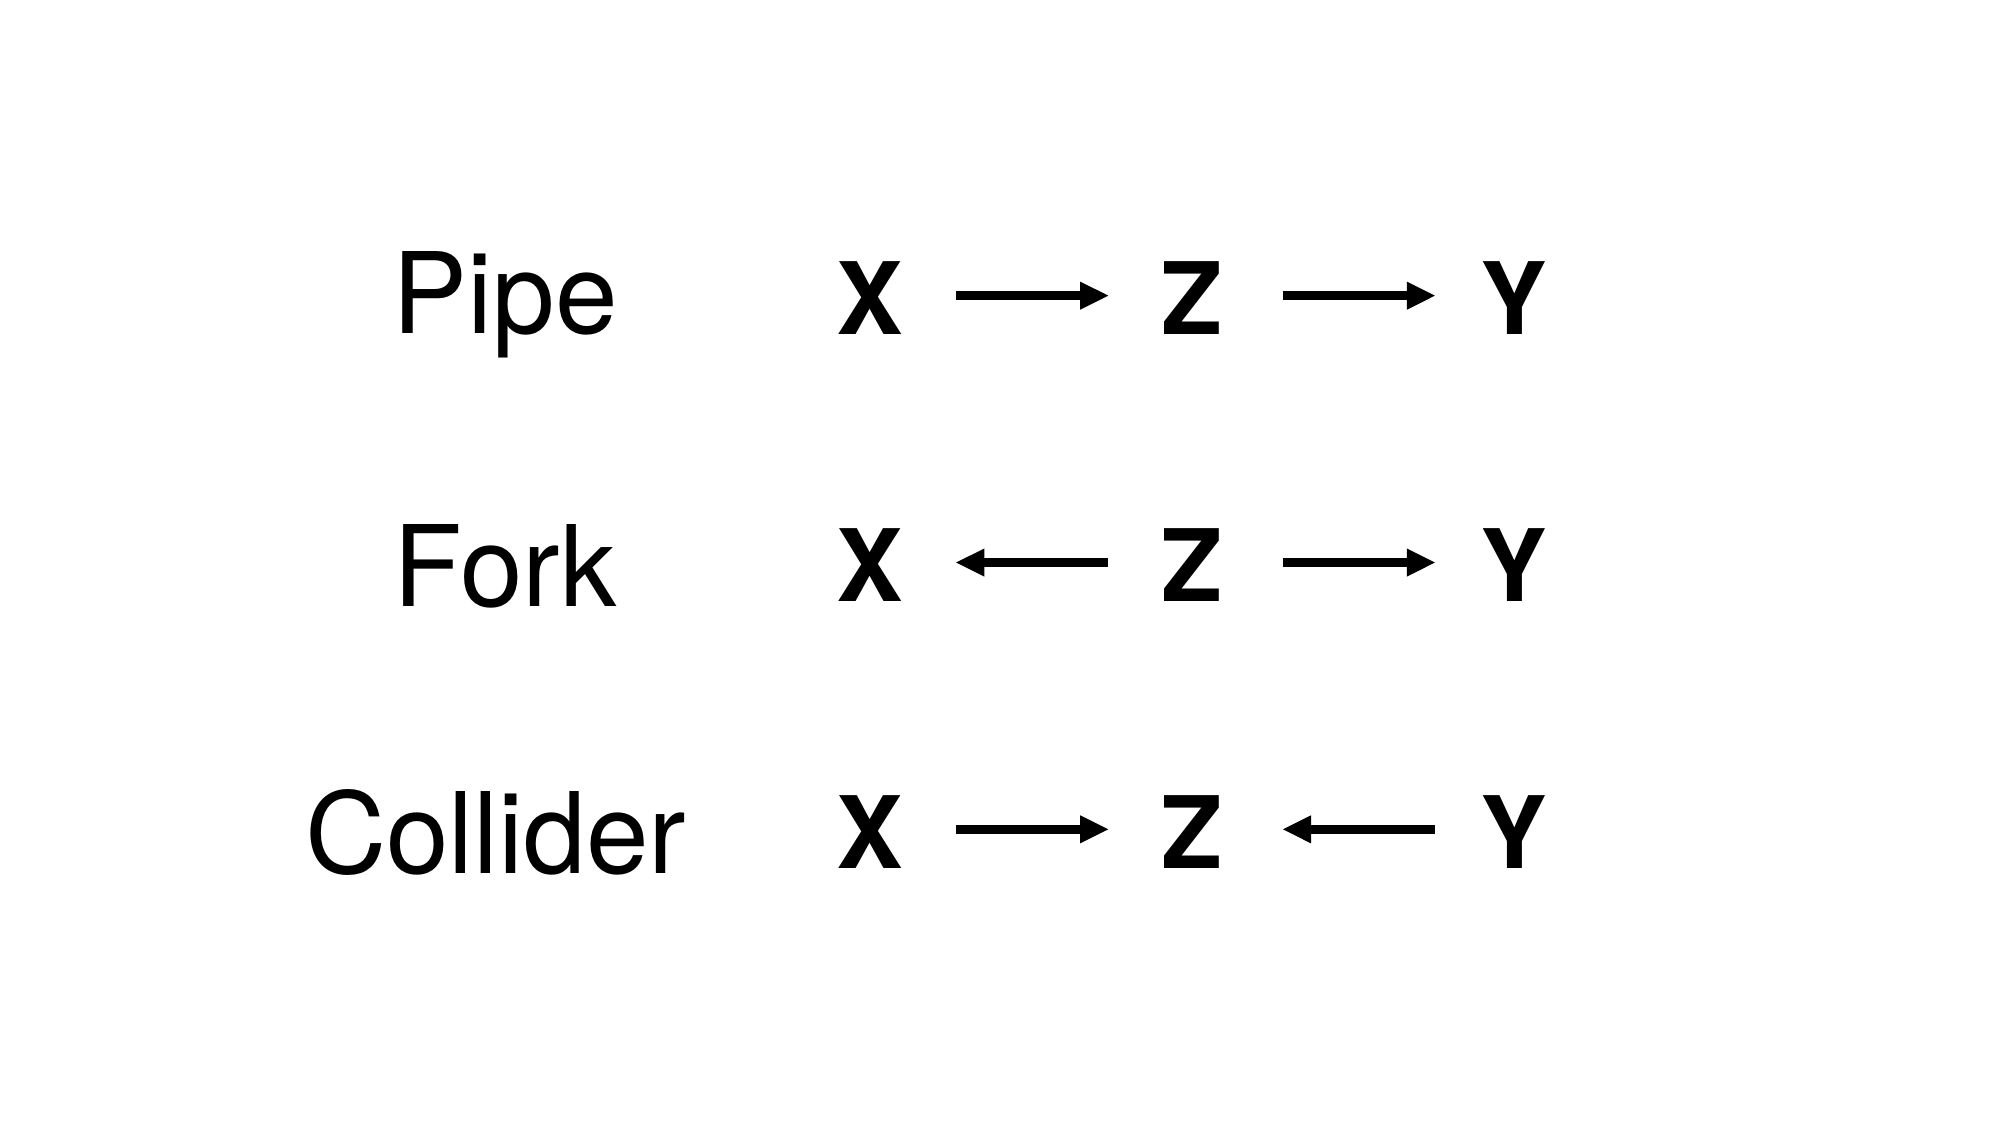

Pipe
X
Z
Y
Fork
X
Z
Y
Collider
X
Z
Y